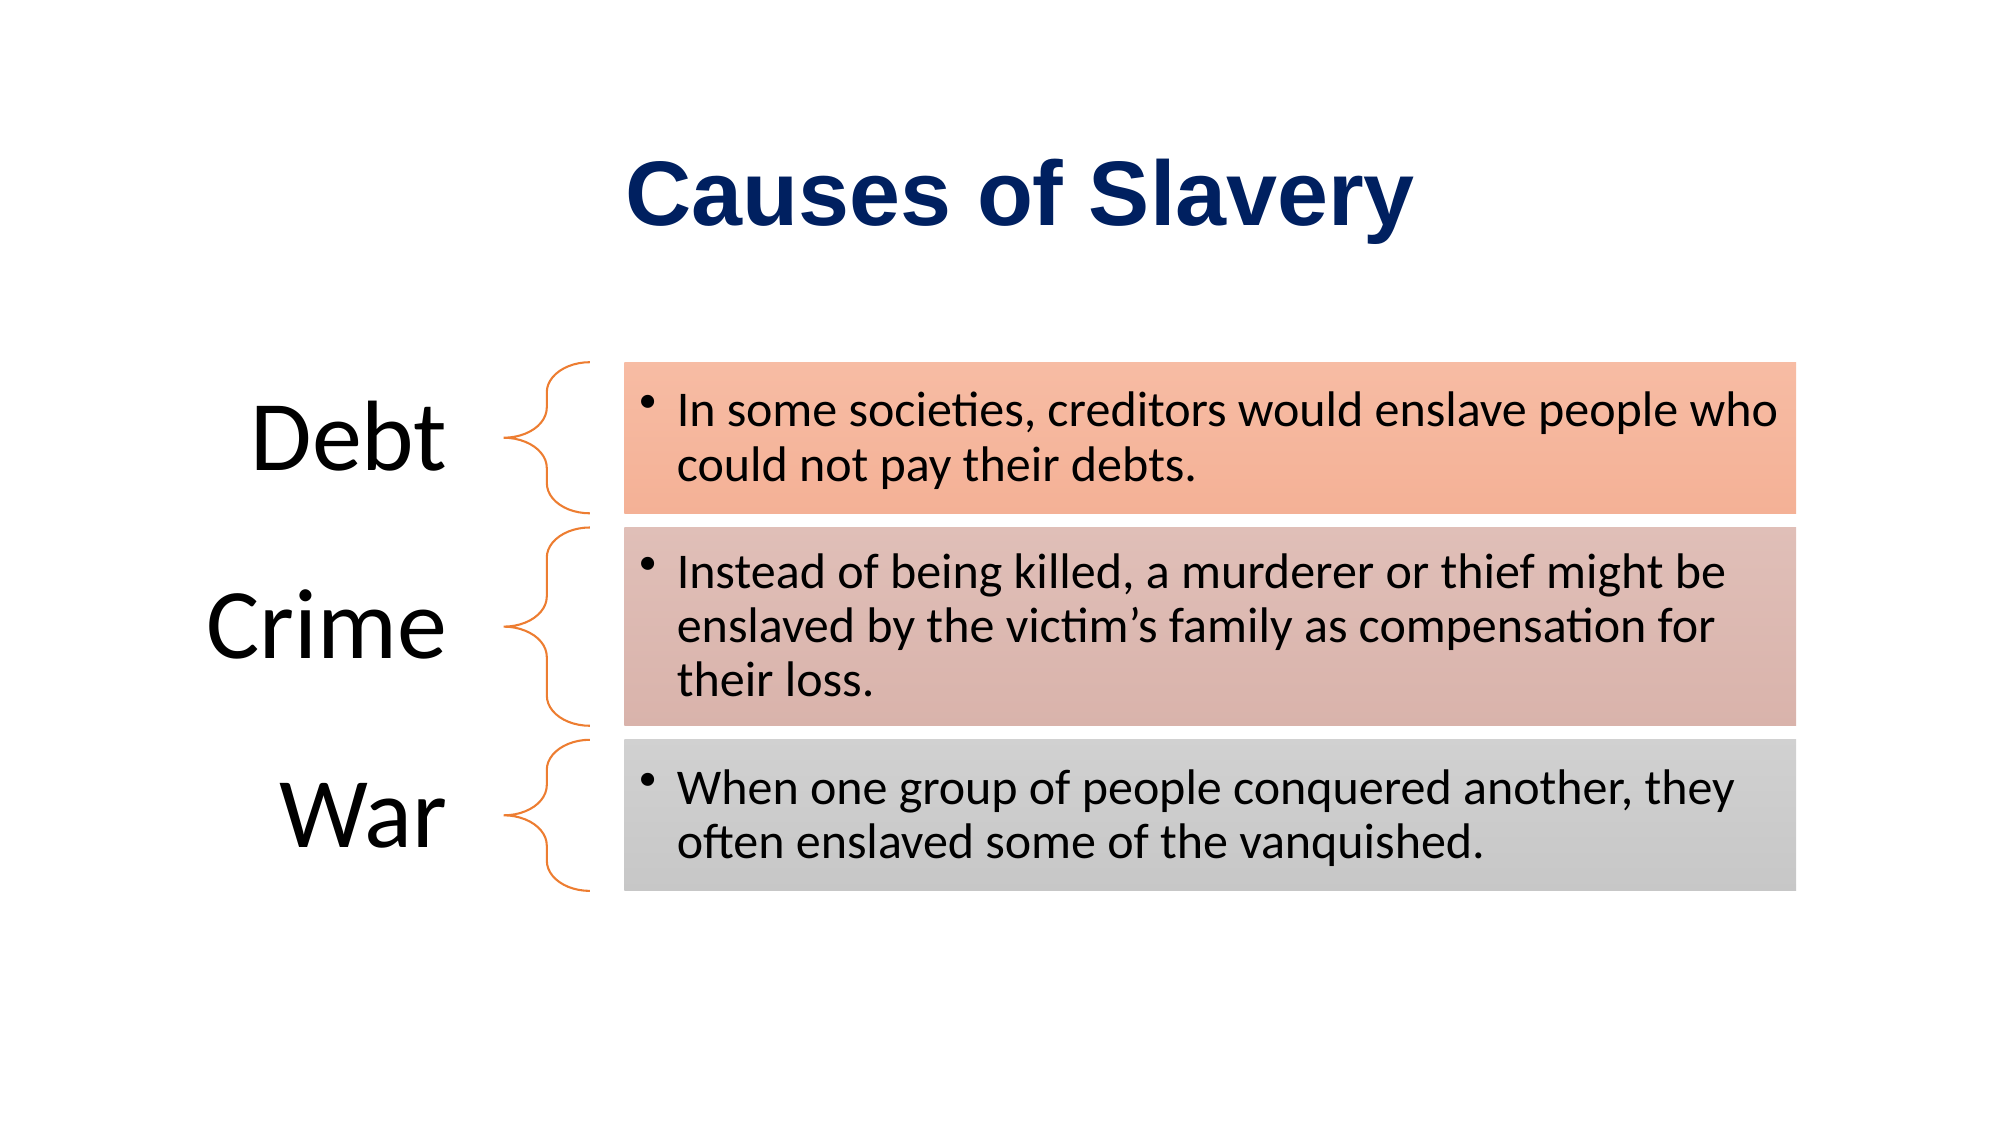

Causes of Slavery
Debt
In some societies, creditors would enslave people who could not pay their debts.
Crime
Instead of being killed, a murderer or thief might be enslaved by the victim’s family as compensation for their loss.
War
When one group of people conquered another, they often enslaved some of the vanquished.